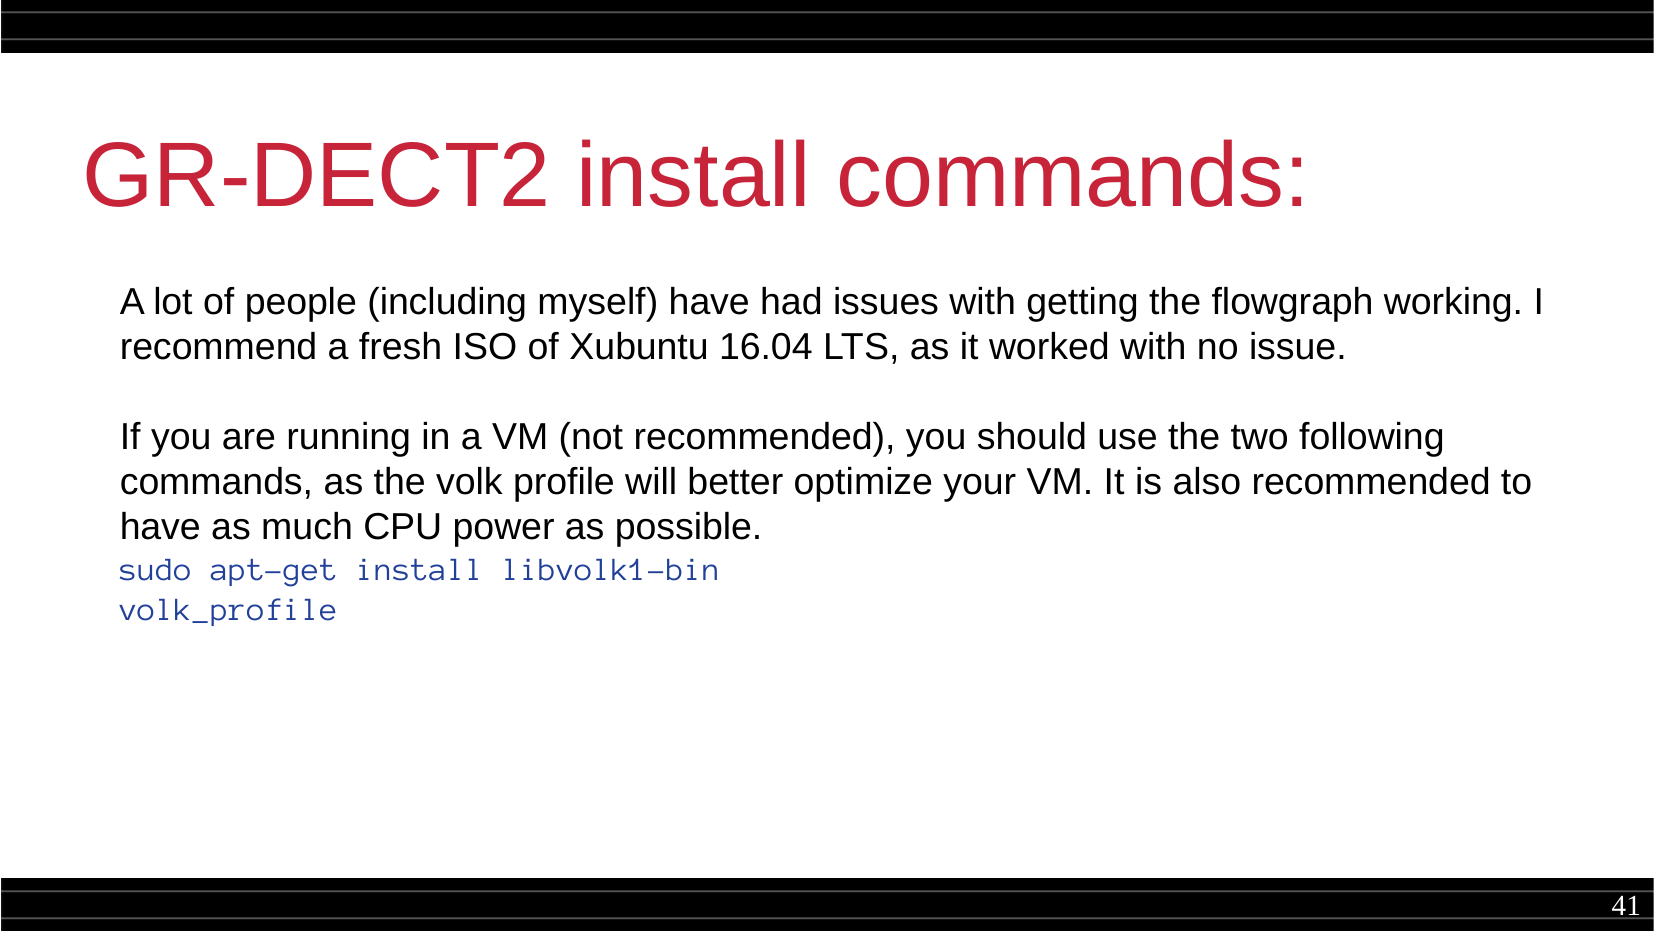

GR-DECT2 install commands:
A lot of people (including myself) have had issues with getting the flowgraph working. I recommend a fresh ISO of Xubuntu 16.04 LTS, as it worked with no issue.

If you are running in a VM (not recommended), you should use the two following commands, as the volk profile will better optimize your VM. It is also recommended to have as much CPU power as possible.

sudo apt-get install libvolk1-bin
volk_profile